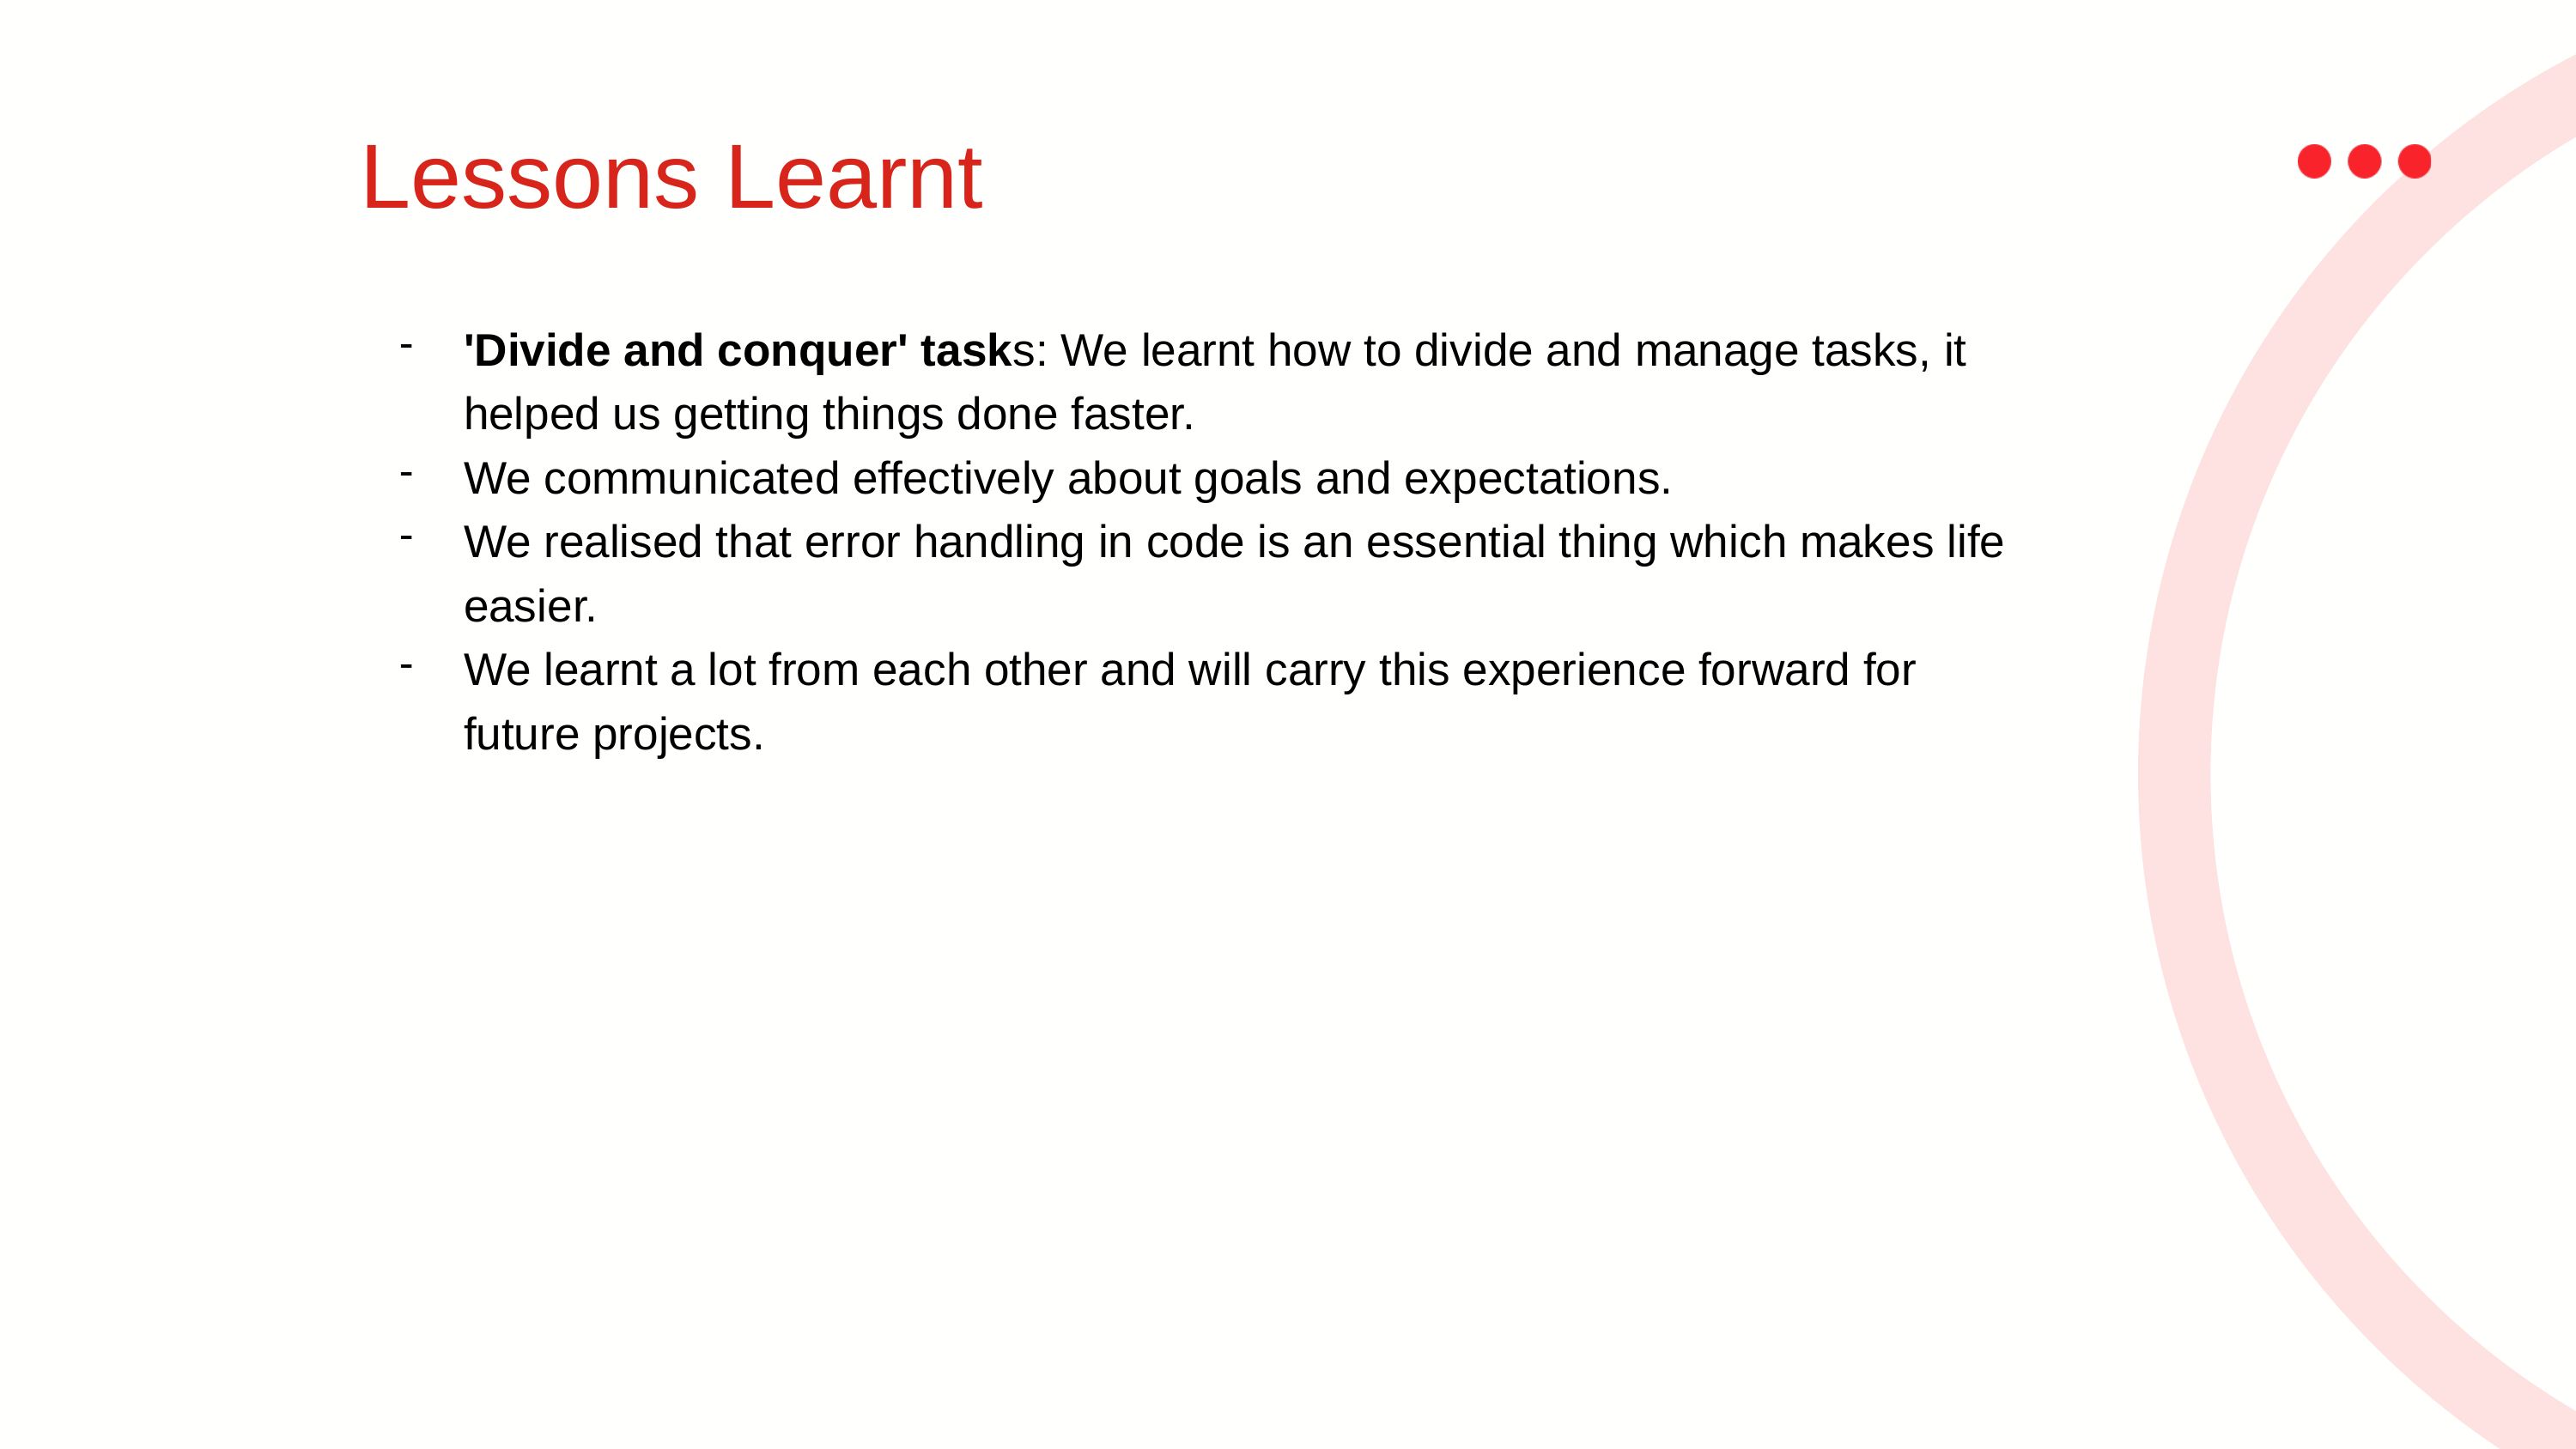

Lessons Learnt

'Divide and conquer' tasks: We learnt how to divide and manage tasks, it helped us getting things done faster.
We communicated effectively about goals and expectations.
We realised that error handling in code is an essential thing which makes life easier.
We learnt a lot from each other and will carry this experience forward for future projects.